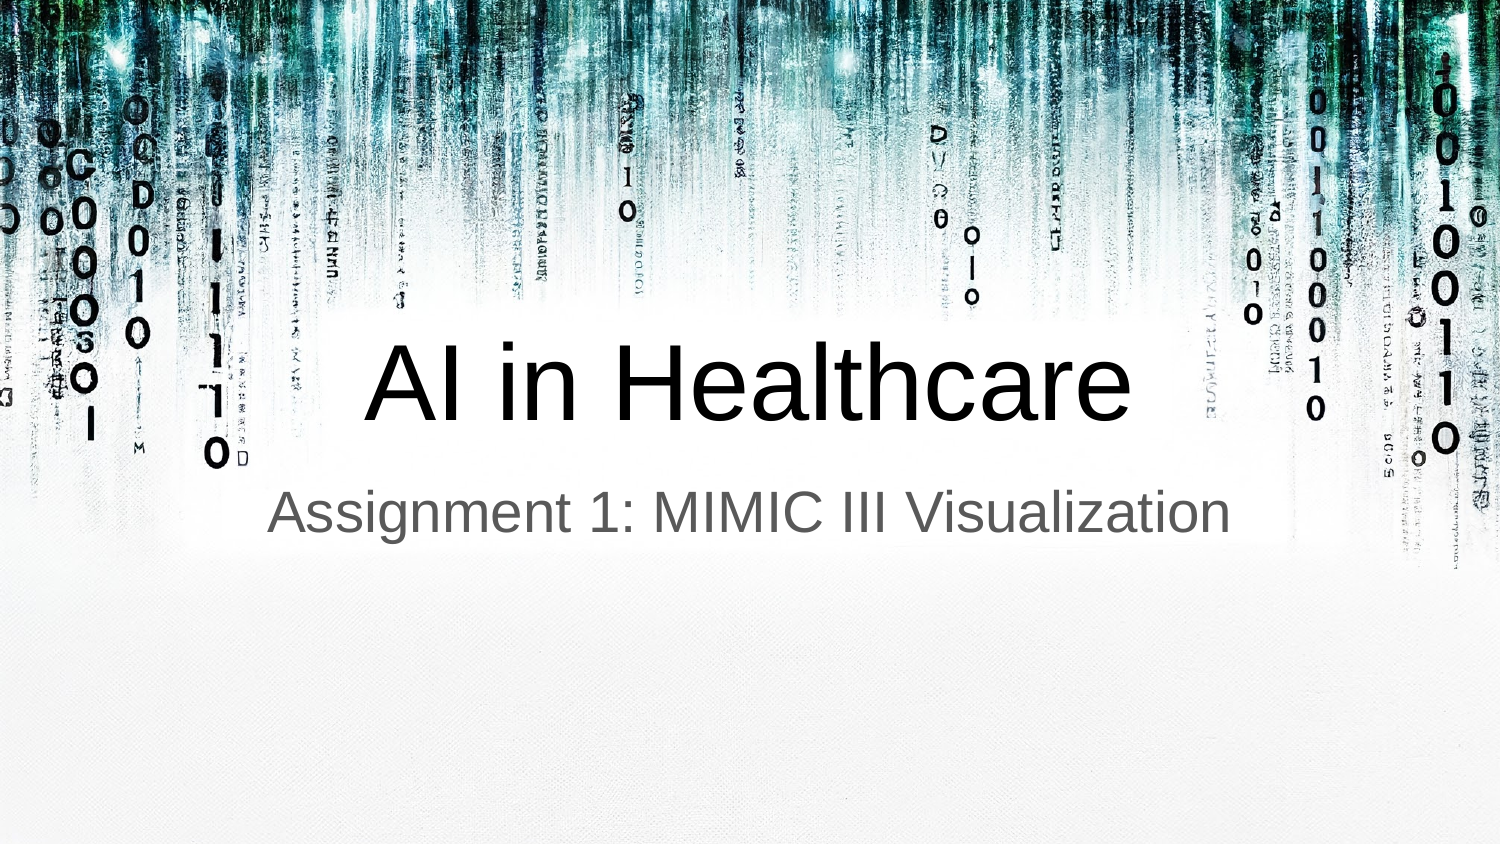

# AI in Healthcare
Assignment 1: MIMIC III Visualization